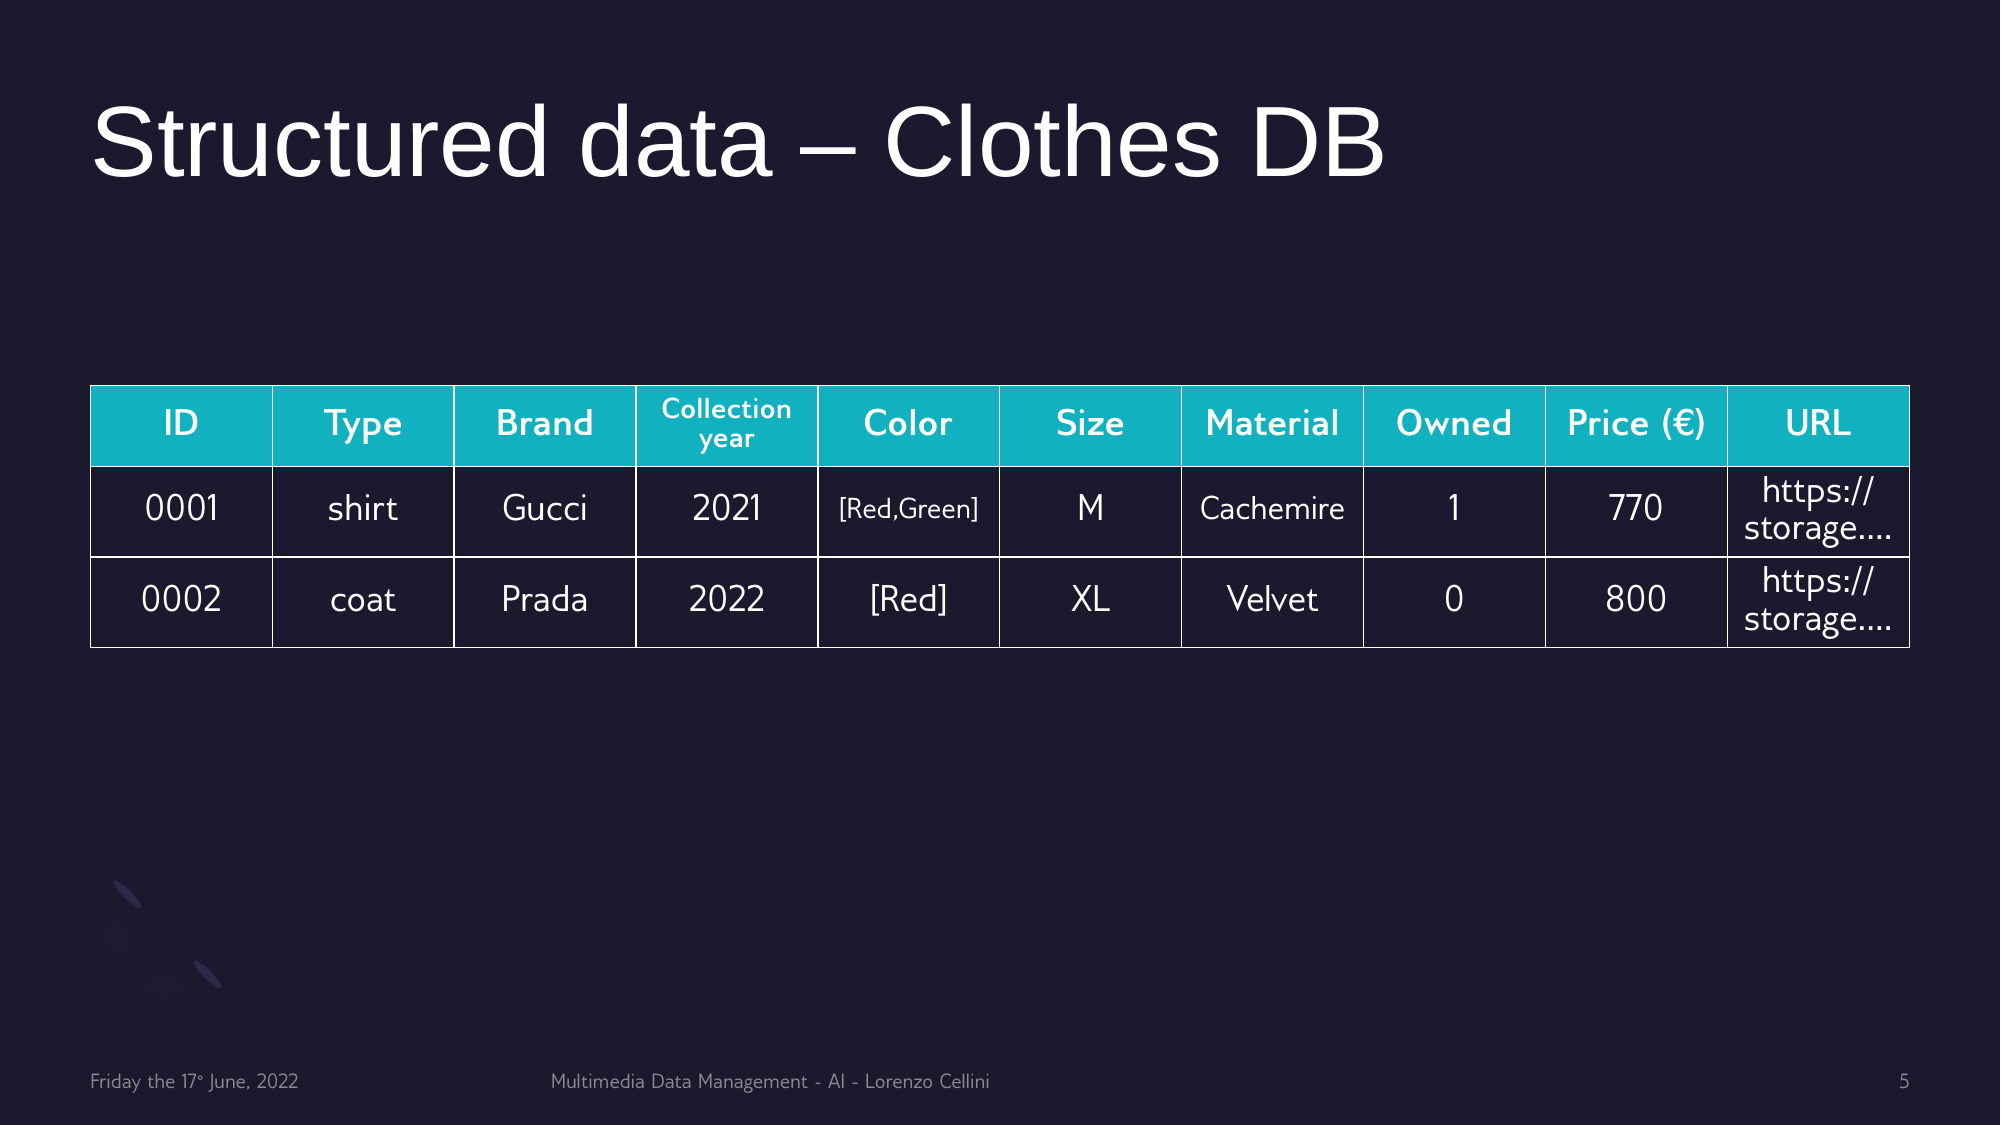

# Structured data – Clothes DB
| ID | Type | Brand | Collection year | Color | Size | Material | Owned | Price (€) | URL |
| --- | --- | --- | --- | --- | --- | --- | --- | --- | --- |
| 0001 | shirt | Gucci | 2021 | [Red,Green] | M | Cachemire | 1 | 770 | https://storage.... |
| 0002 | coat | Prada | 2022 | [Red] | XL | Velvet | 0 | 800 | https://storage.... |
Friday the 17° June, 2022
Multimedia Data Management - AI - Lorenzo Cellini
5